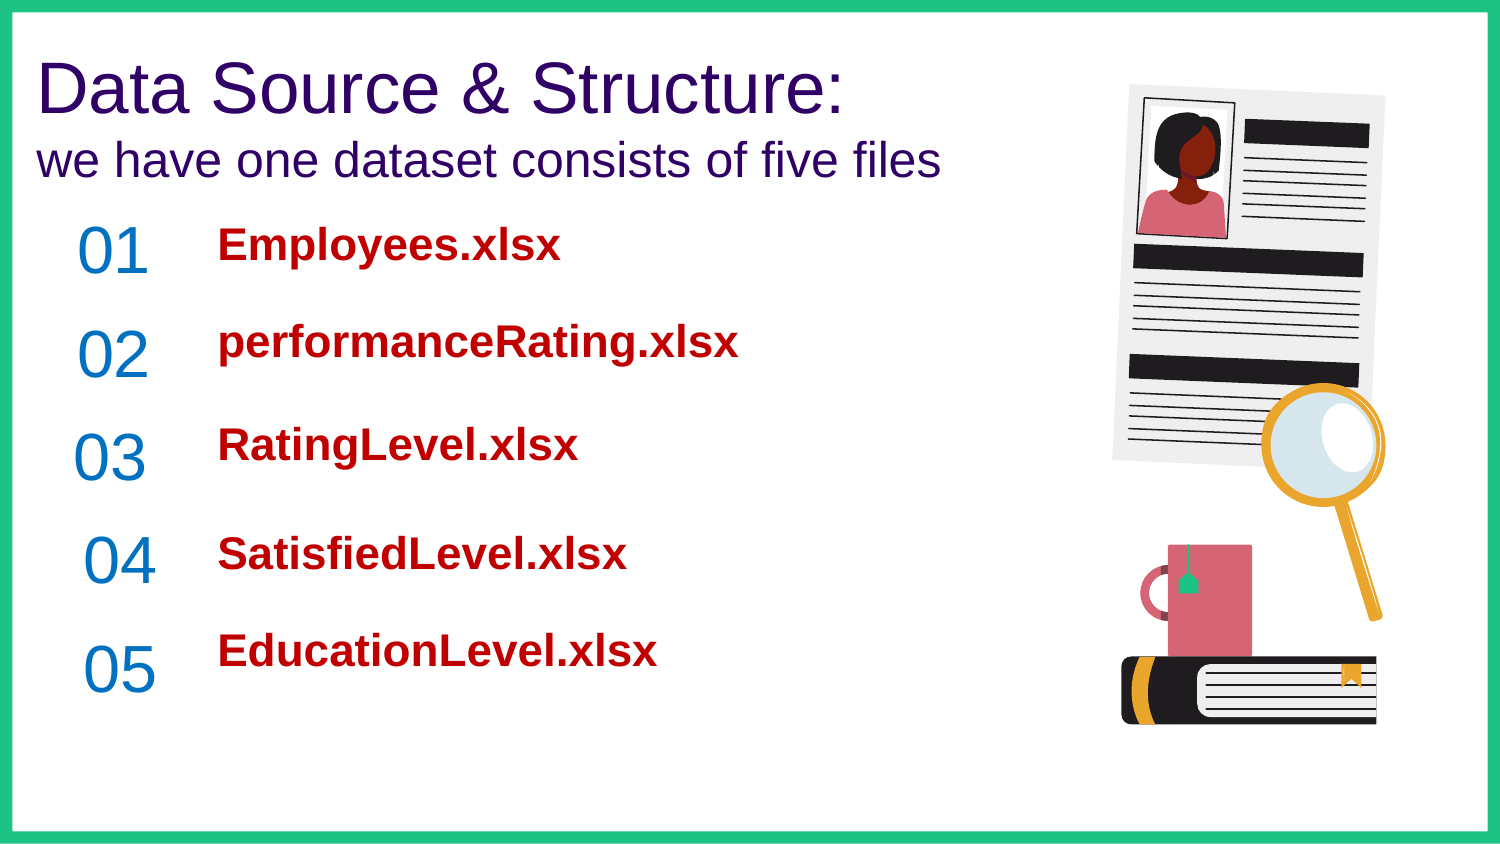

# Data Source & Structure: we have one dataset consists of five files

01
Employees.xlsx
02
performanceRating.xlsx
03
RatingLevel.xlsx
04
SatisfiedLevel.xlsx
05
EducationLevel.xlsx